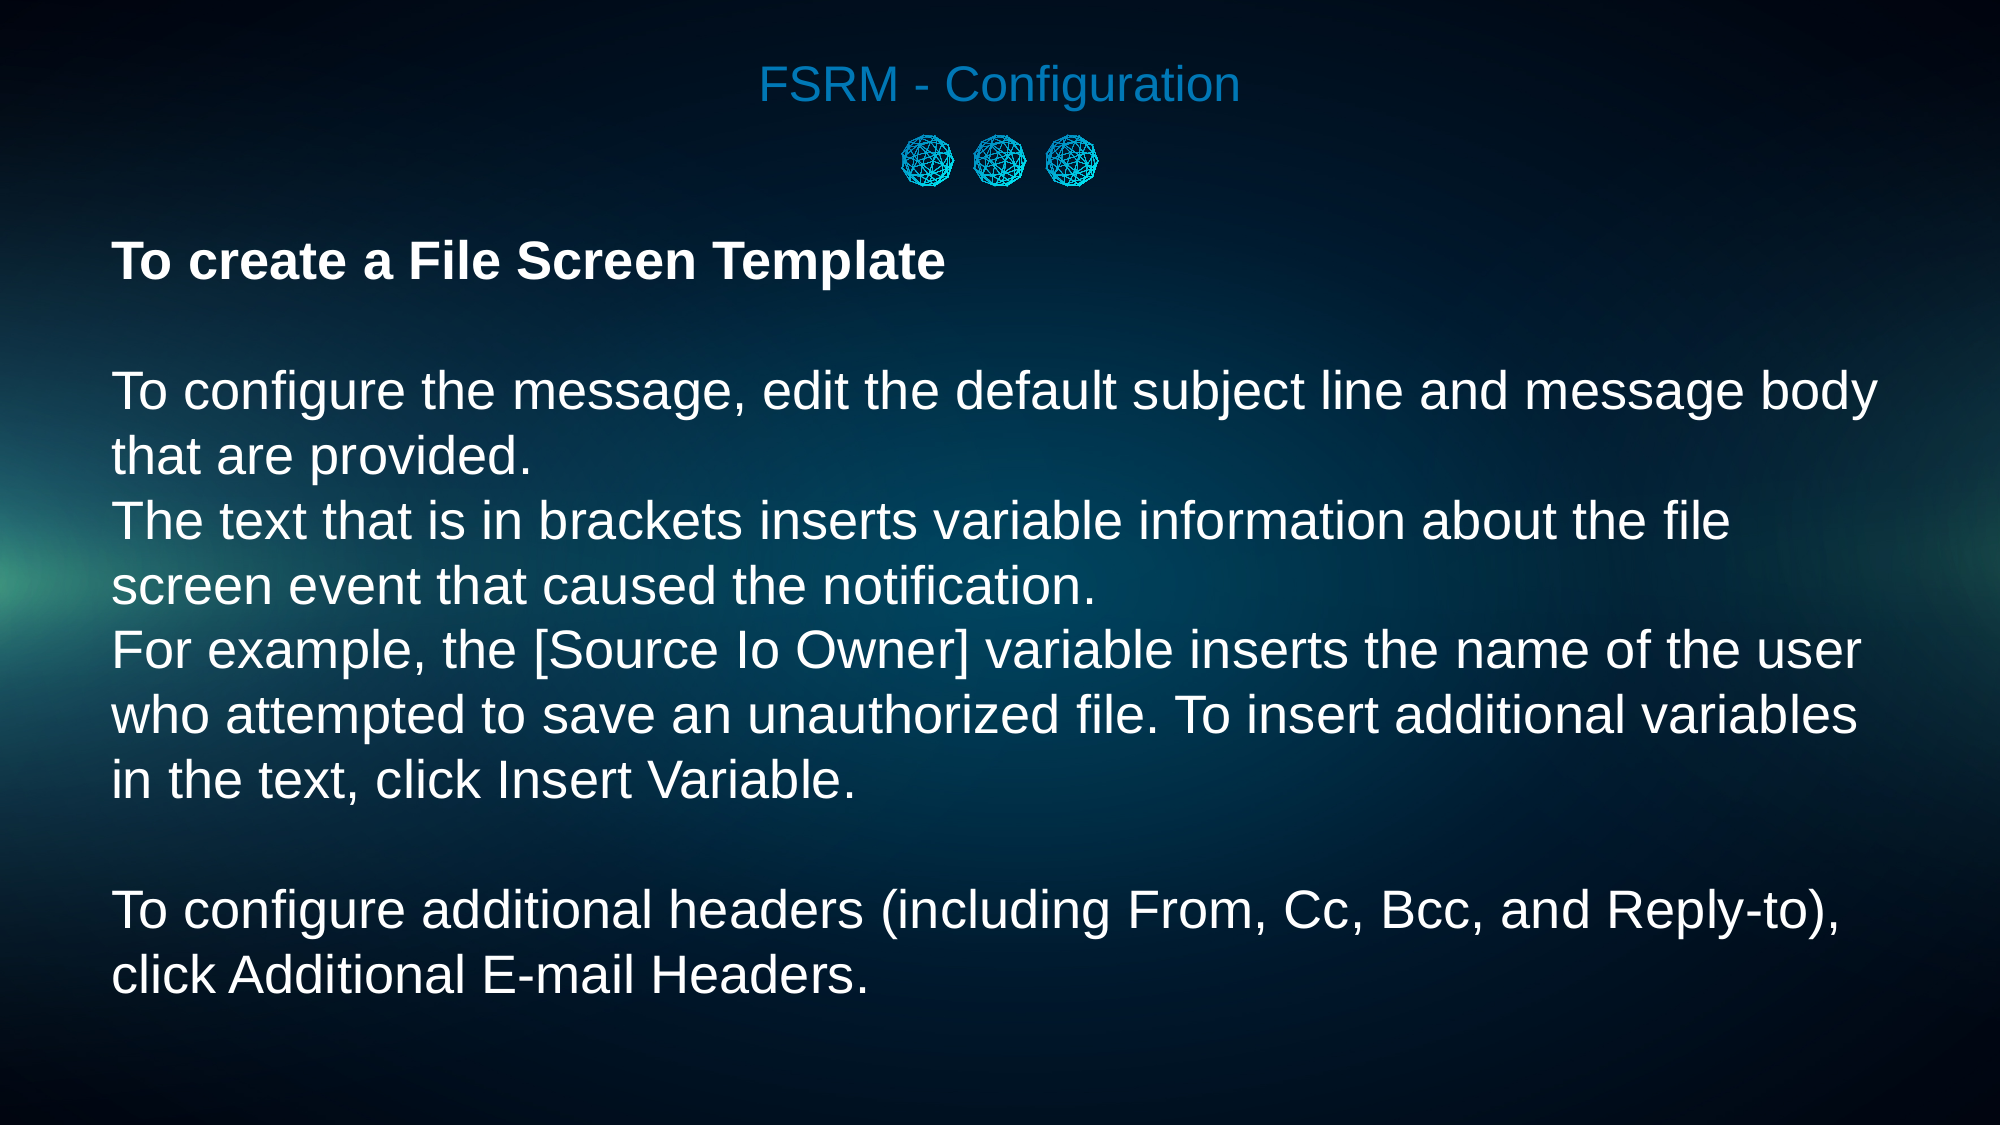

FSRM - Configuration

To create a File Screen Template

To configure the message, edit the default subject line and message body that are provided.
The text that is in brackets inserts variable information about the file screen event that caused the notification.
For example, the [Source Io Owner] variable inserts the name of the user who attempted to save an unauthorized file. To insert additional variables in the text, click Insert Variable.

To configure additional headers (including From, Cc, Bcc, and Reply-to), click Additional E-mail Headers.